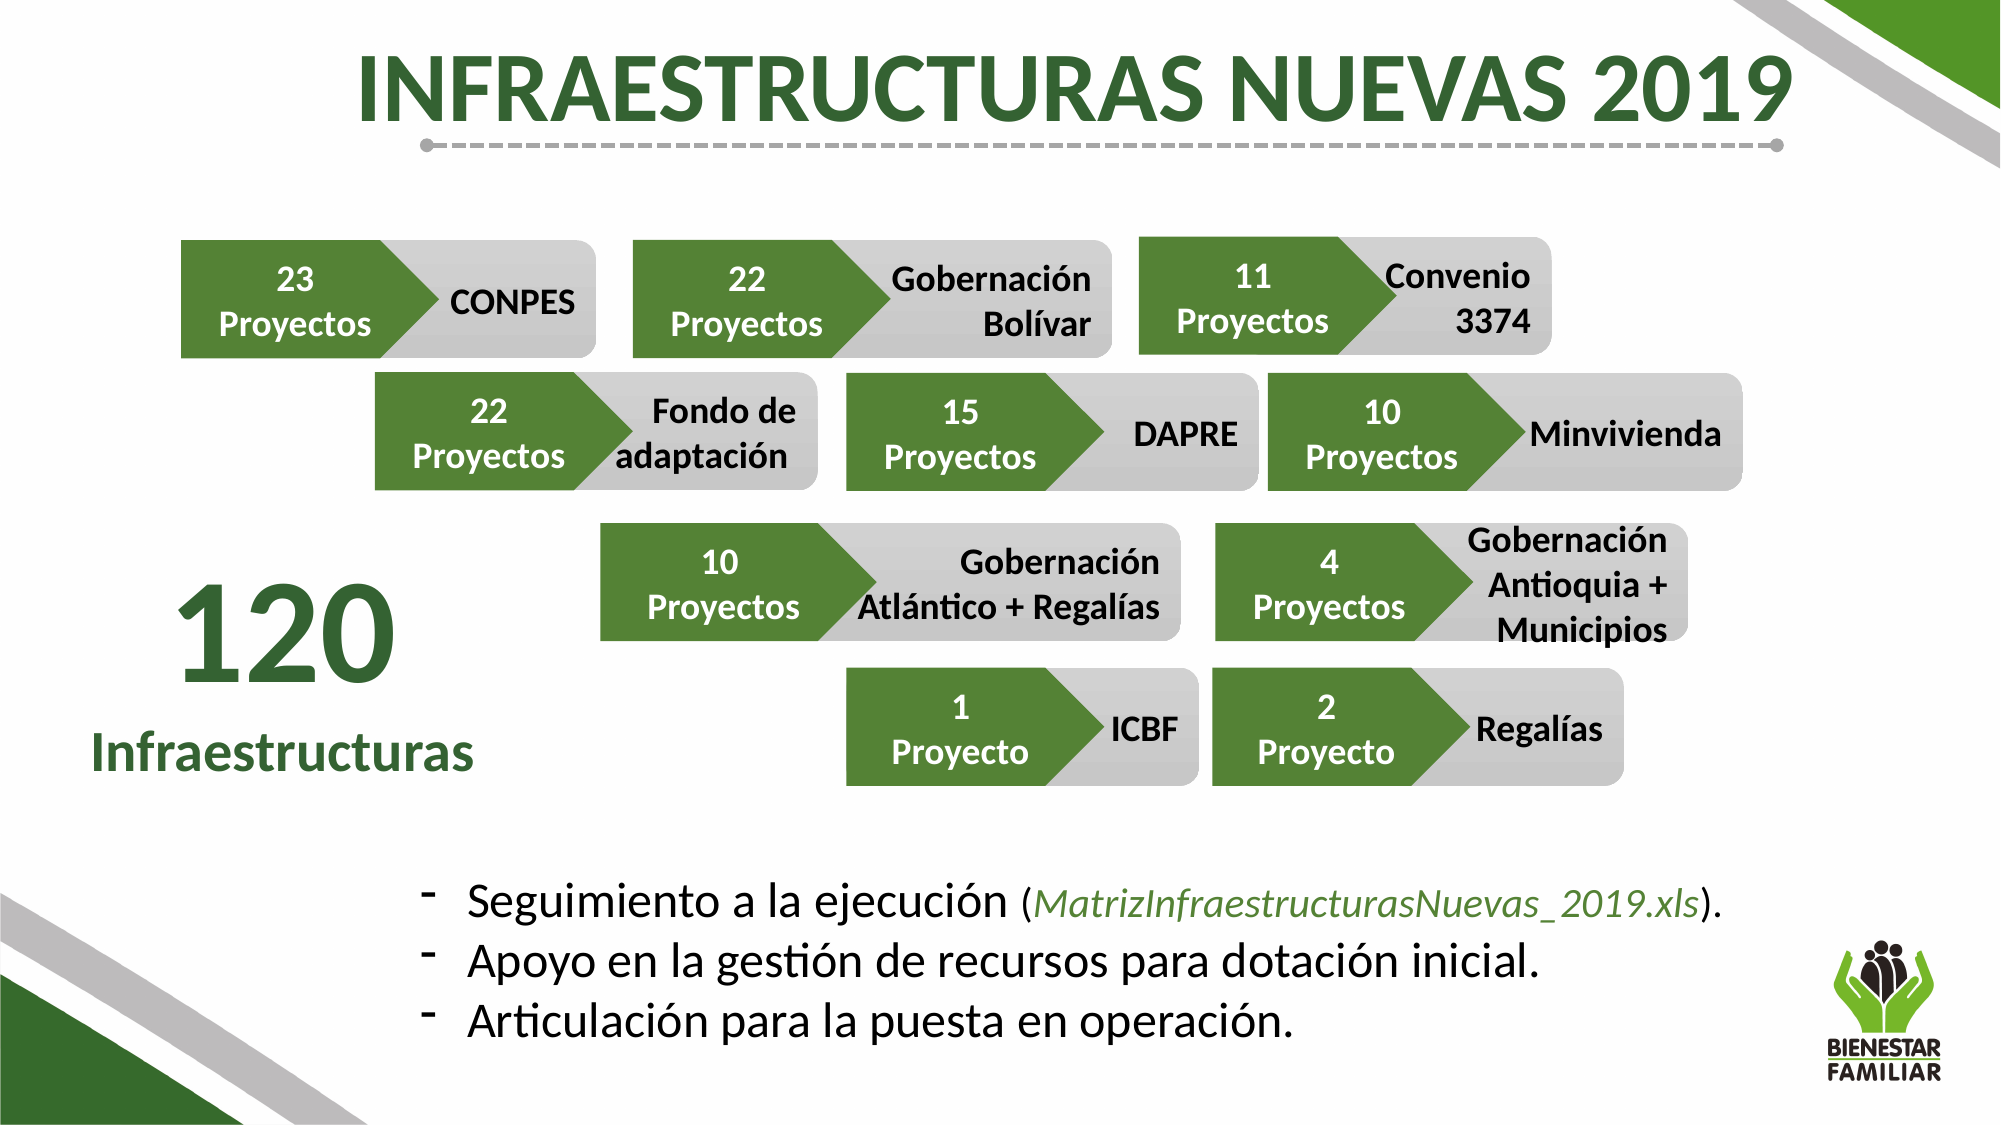

INFRAESTRUCTURAS NUEVAS 2019
11 Proyectos
Convenio
3374
22 Proyectos
Gobernación
Bolívar
23 Proyectos
CONPES
22 Proyectos
Fondo de adaptación
15 Proyectos
DAPRE
10 Proyectos
Minvivienda
10
Proyectos
Gobernación
Atlántico + Regalías
4
Proyectos
Gobernación
Antioquia +
Municipios
ICBF
1
Proyecto
2
Proyecto
Regalías
120 Infraestructuras
Seguimiento a la ejecución (MatrizInfraestructurasNuevas_2019.xls).
Apoyo en la gestión de recursos para dotación inicial.
Articulación para la puesta en operación.